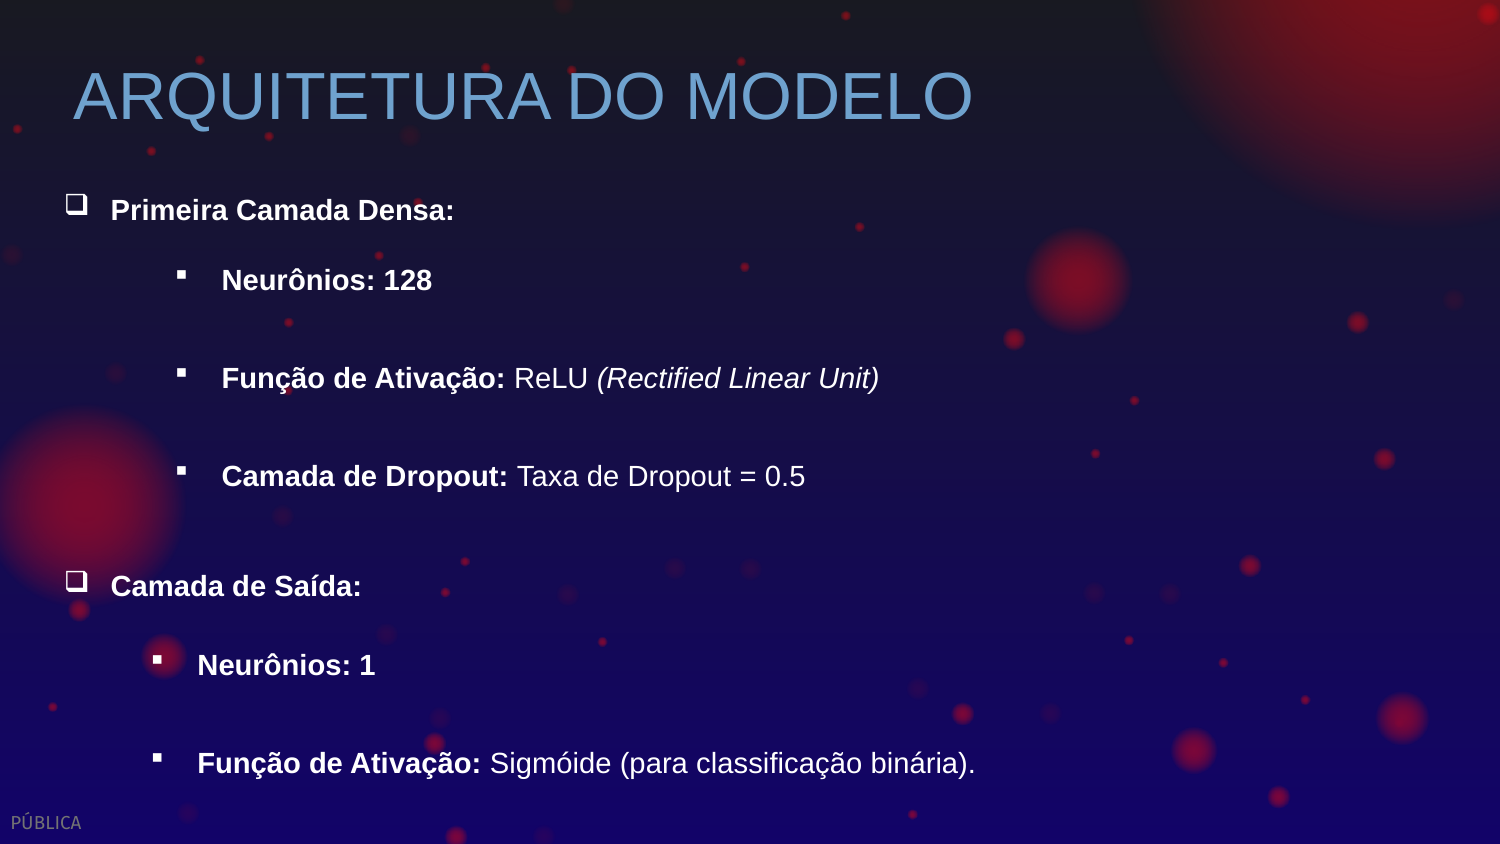

# ARQUITETURA DO MODELO
Primeira Camada Densa:
Neurônios: 128
Função de Ativação: ReLU (Rectified Linear Unit)
Camada de Dropout: Taxa de Dropout = 0.5

Camada de Saída:
Neurônios: 1
Função de Ativação: Sigmóide (para classificação binária).